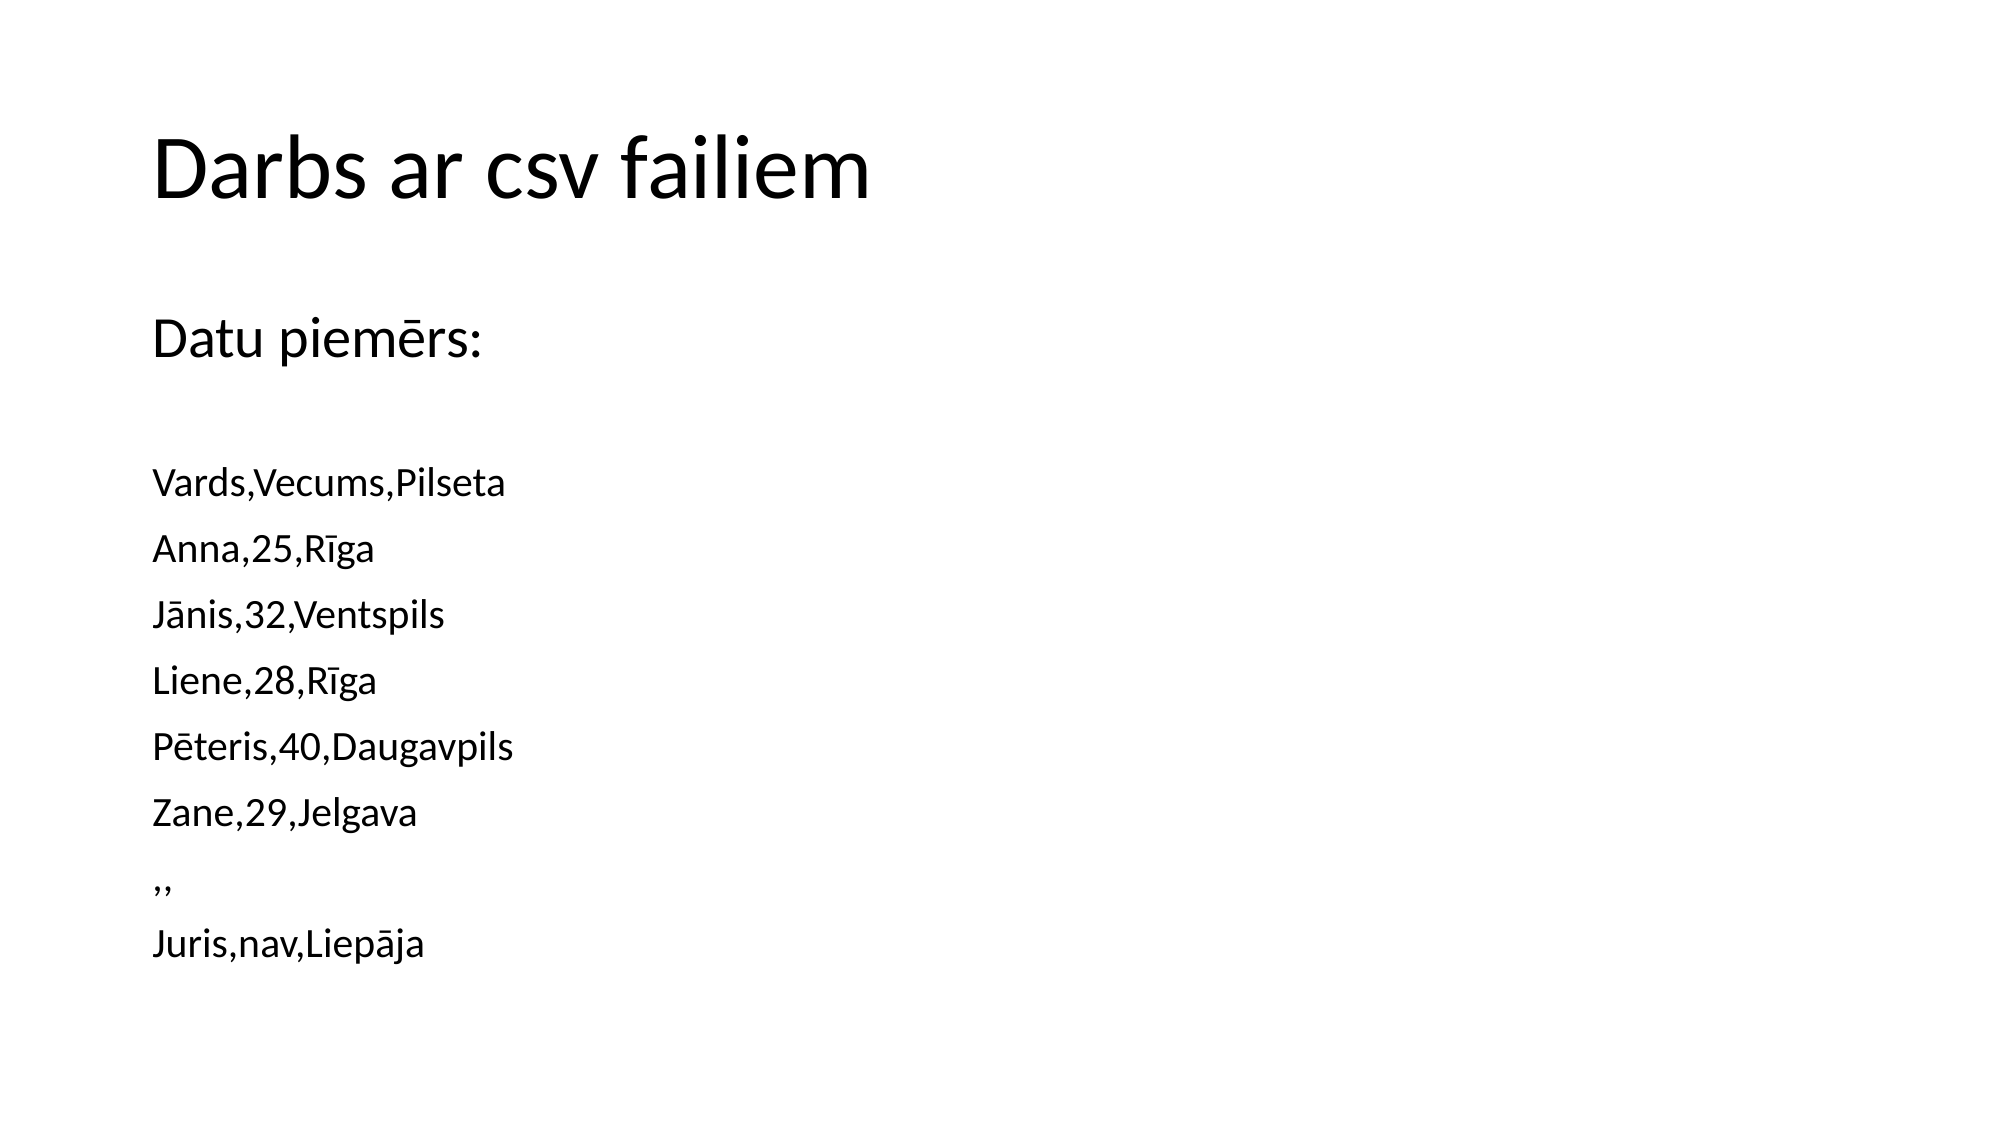

# Darbs ar csv failiem
Datu piemērs:
Vards,Vecums,Pilseta
Anna,25,Rīga
Jānis,32,Ventspils
Liene,28,Rīga
Pēteris,40,Daugavpils
Zane,29,Jelgava
,,
Juris,nav,Liepāja